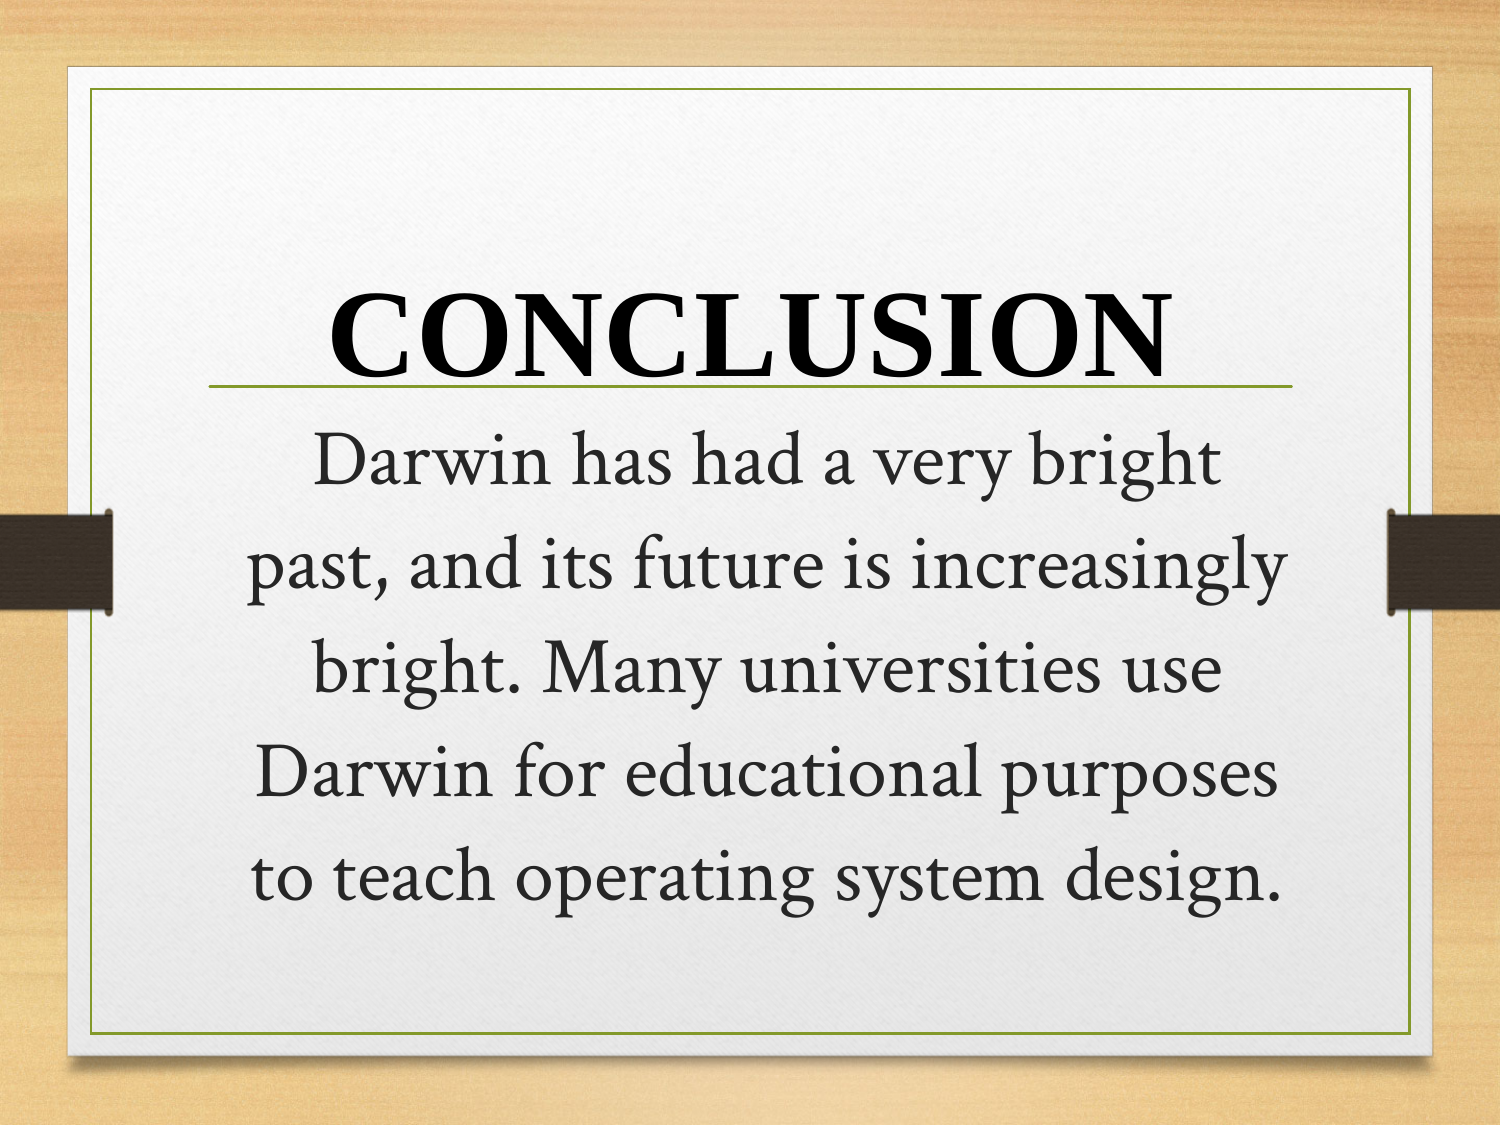

CONCLUSION
# Darwin has had a very bright past, and its future is increasingly bright. Many universities use Darwin for educational purposes to teach operating system design.